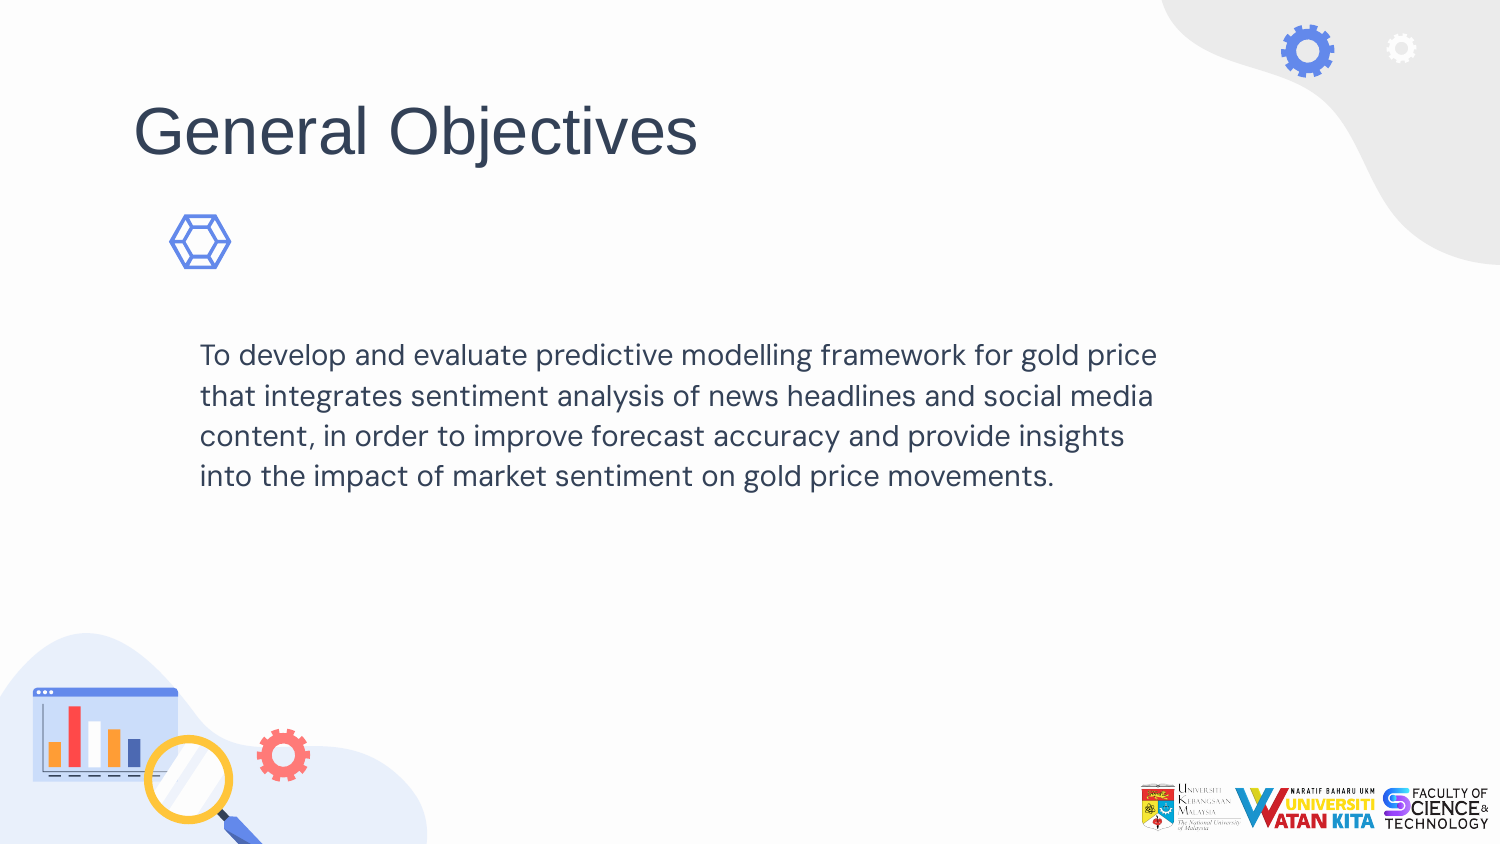

# General Objectives

To develop and evaluate predictive modelling framework for gold price that integrates sentiment analysis of news headlines and social media content, in order to improve forecast accuracy and provide insights into the impact of market sentiment on gold price movements.